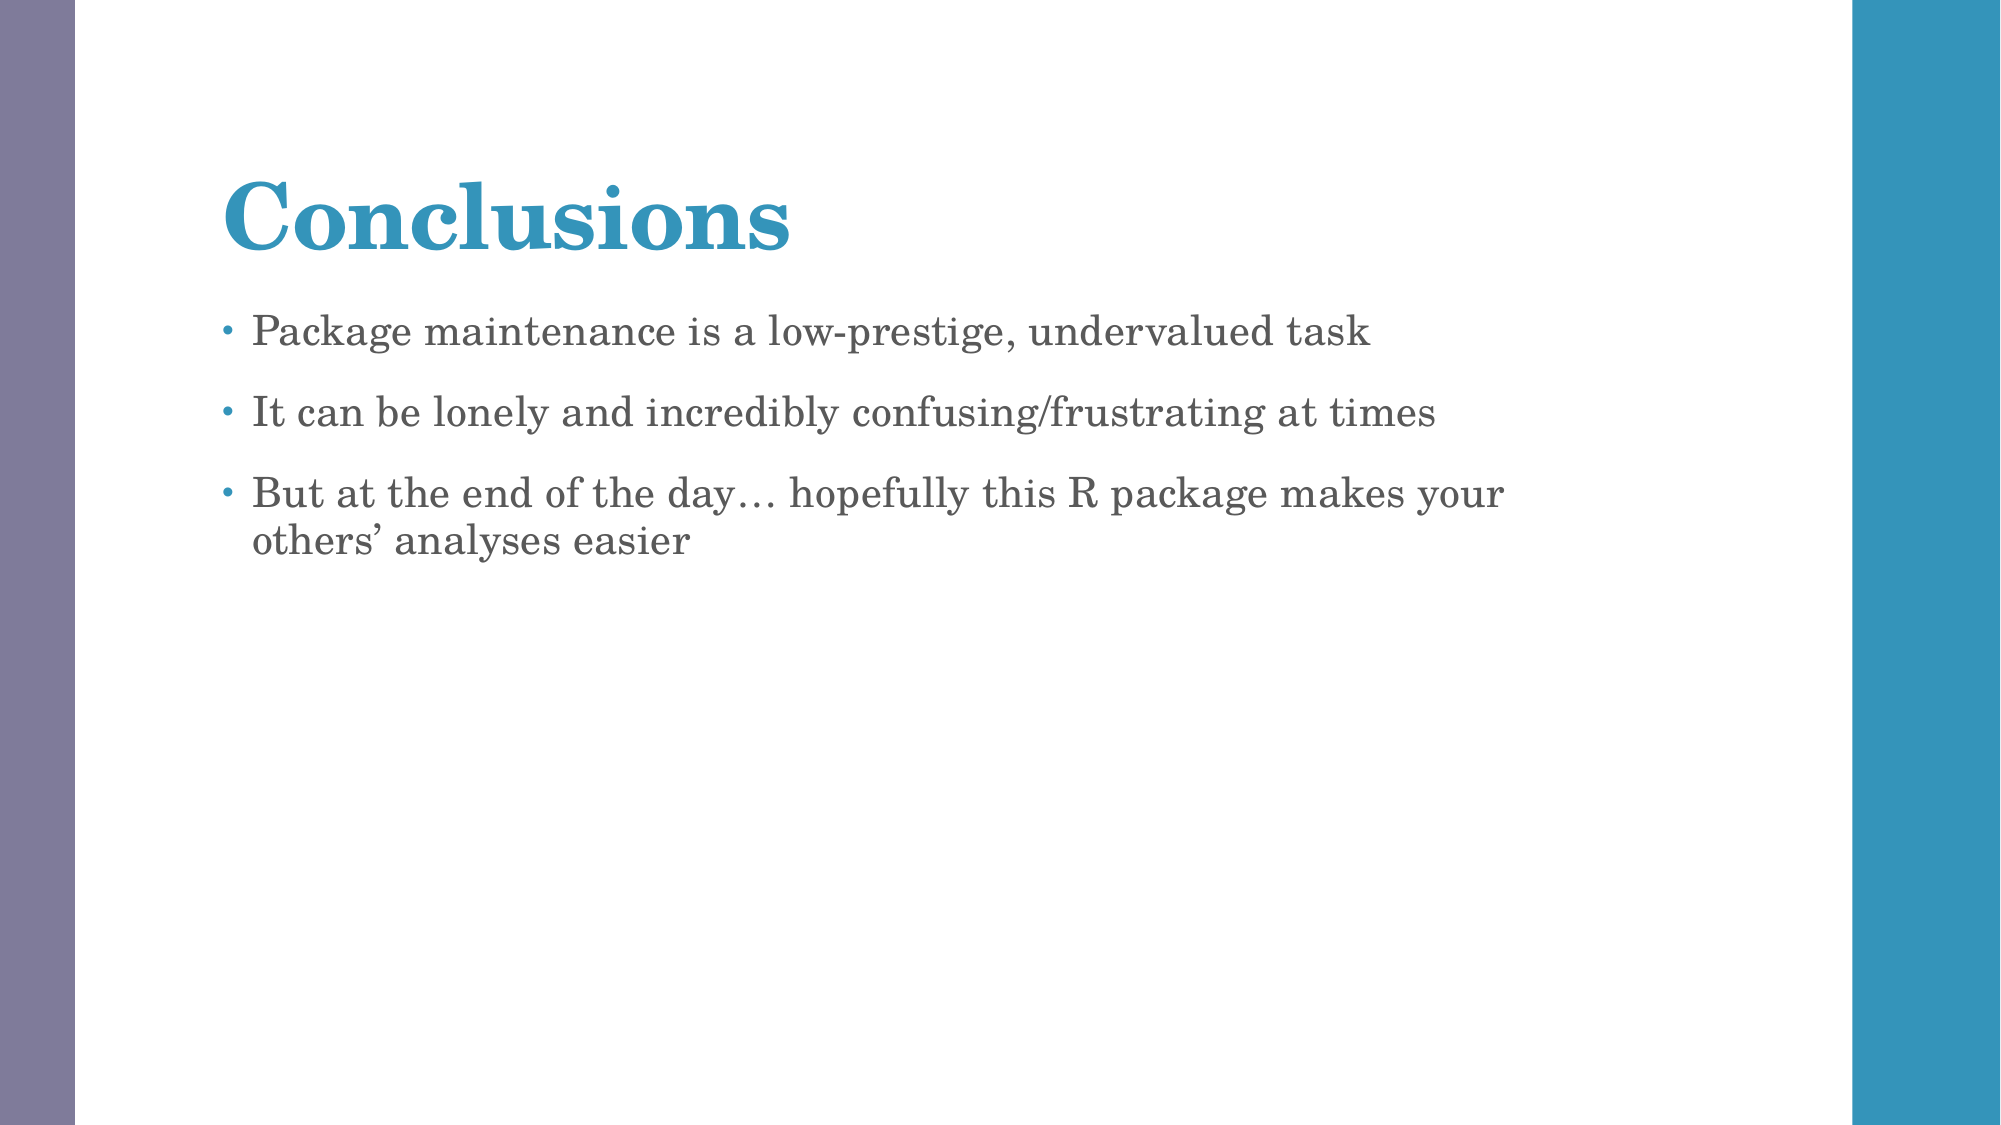

# Conclusions
Package maintenance is a low-prestige, undervalued task
It can be lonely and incredibly confusing/frustrating at times
But at the end of the day… hopefully this R package makes your others’ analyses easier